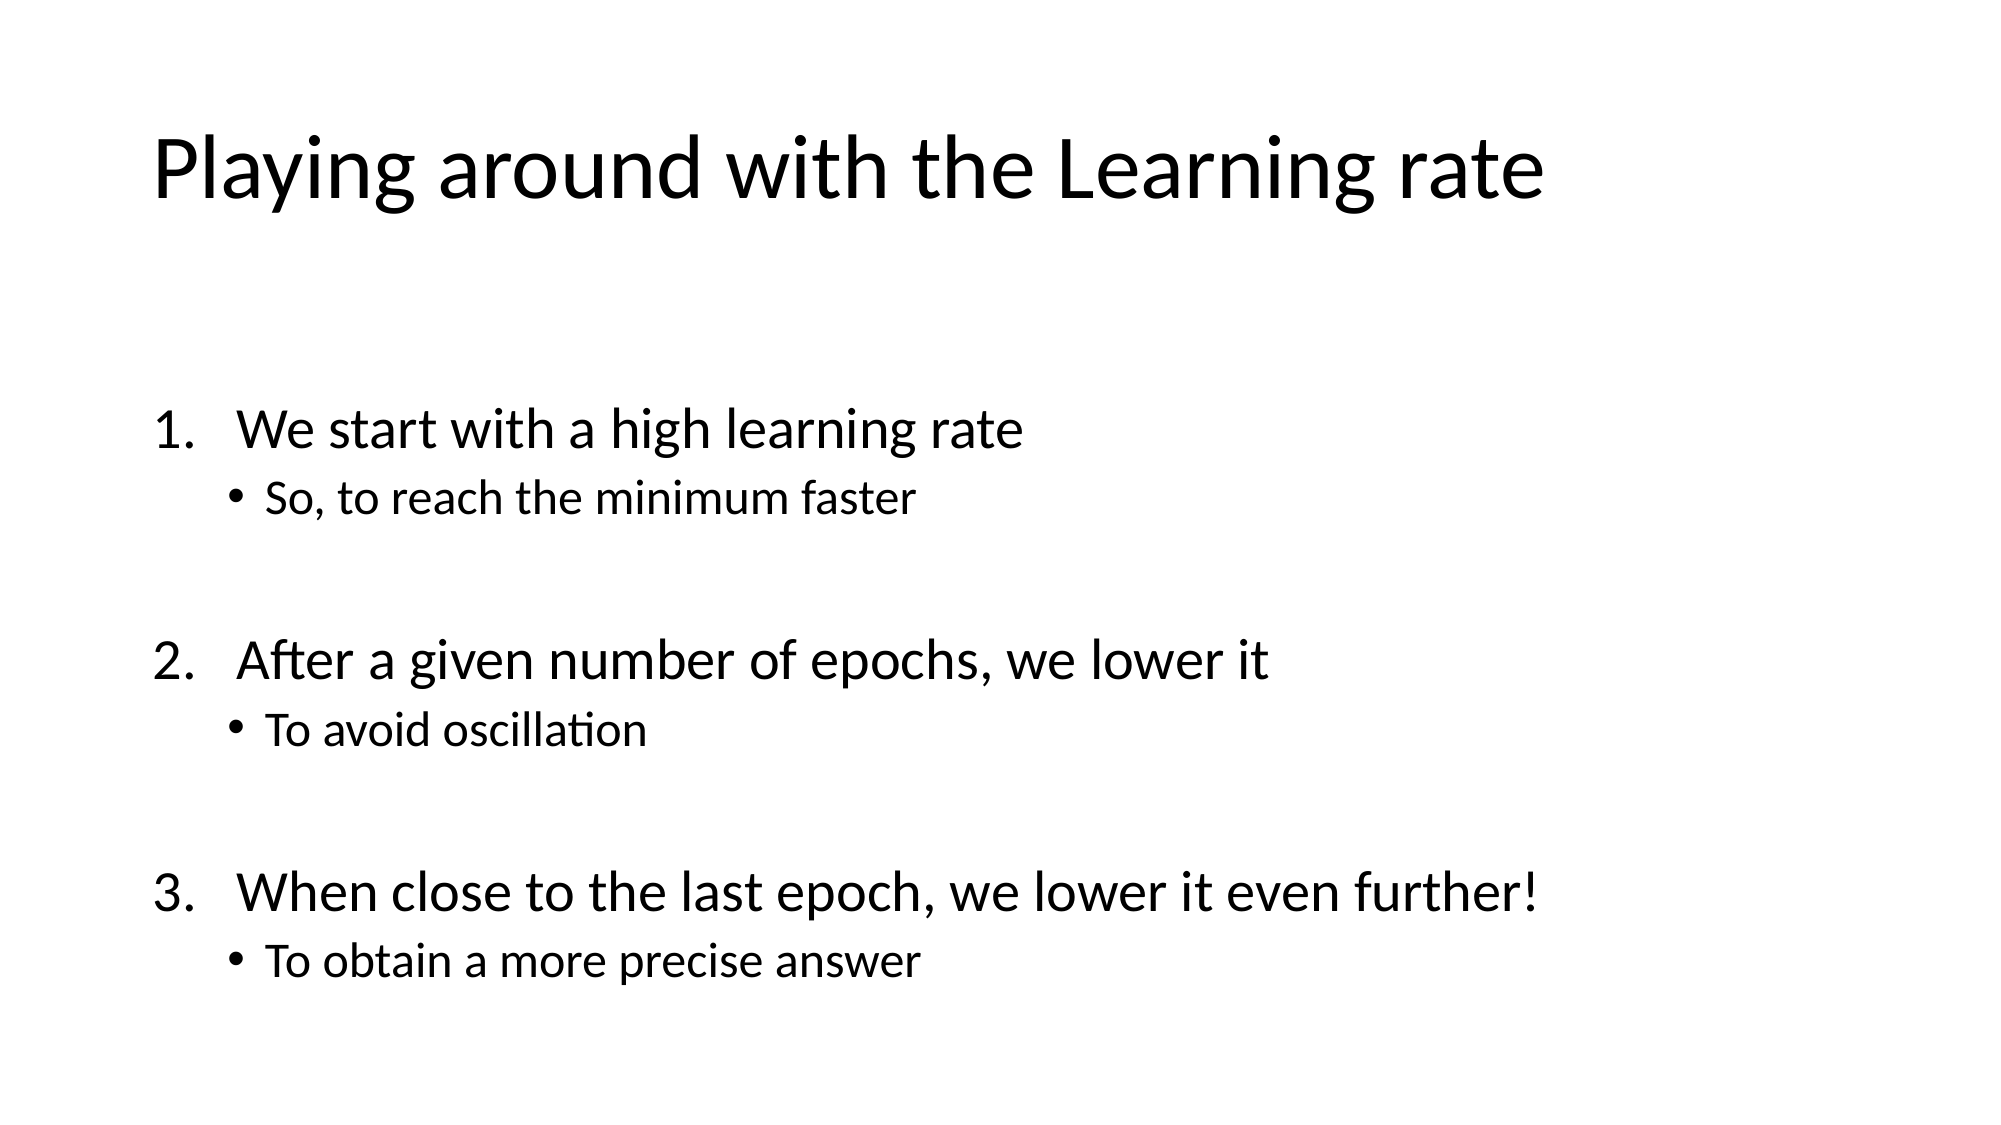

# Playing around with the Learning rate

We start with a high learning rate
So, to reach the minimum faster

After a given number of epochs, we lower it
To avoid oscillation

When close to the last epoch, we lower it even further!
To obtain a more precise answer